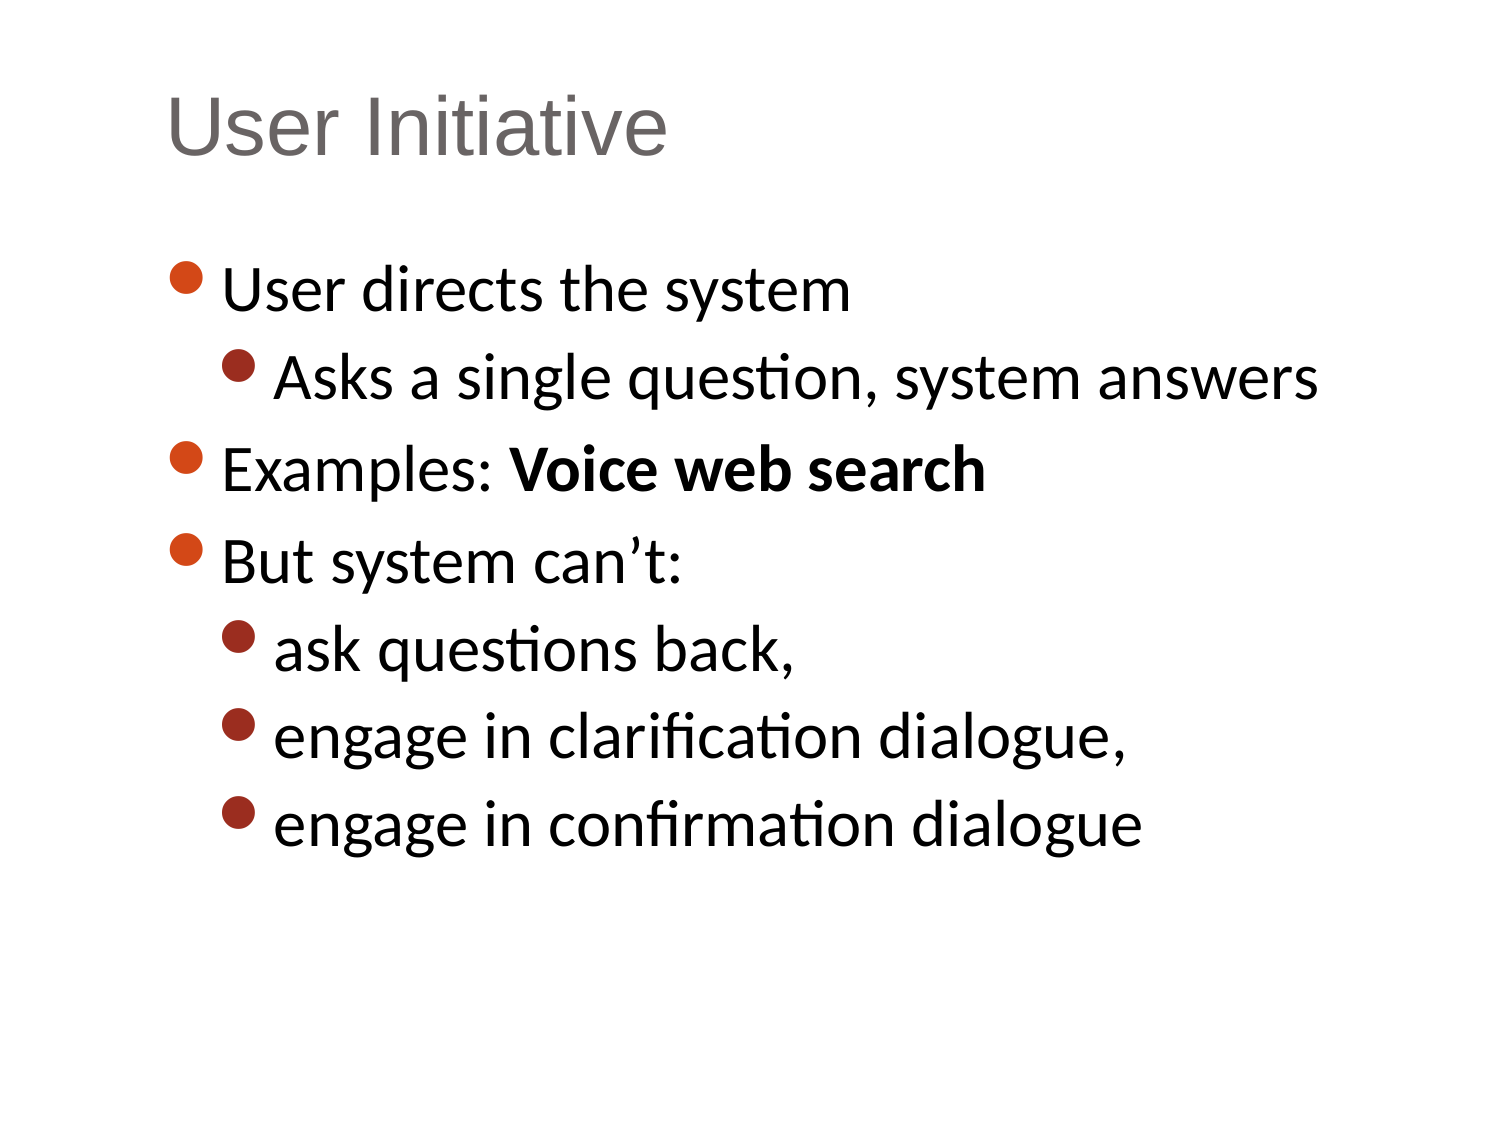

# User Initiative
User directs the system
Asks a single question, system answers
Examples: Voice web search
But system can’t:
ask questions back,
engage in clarification dialogue,
engage in confirmation dialogue